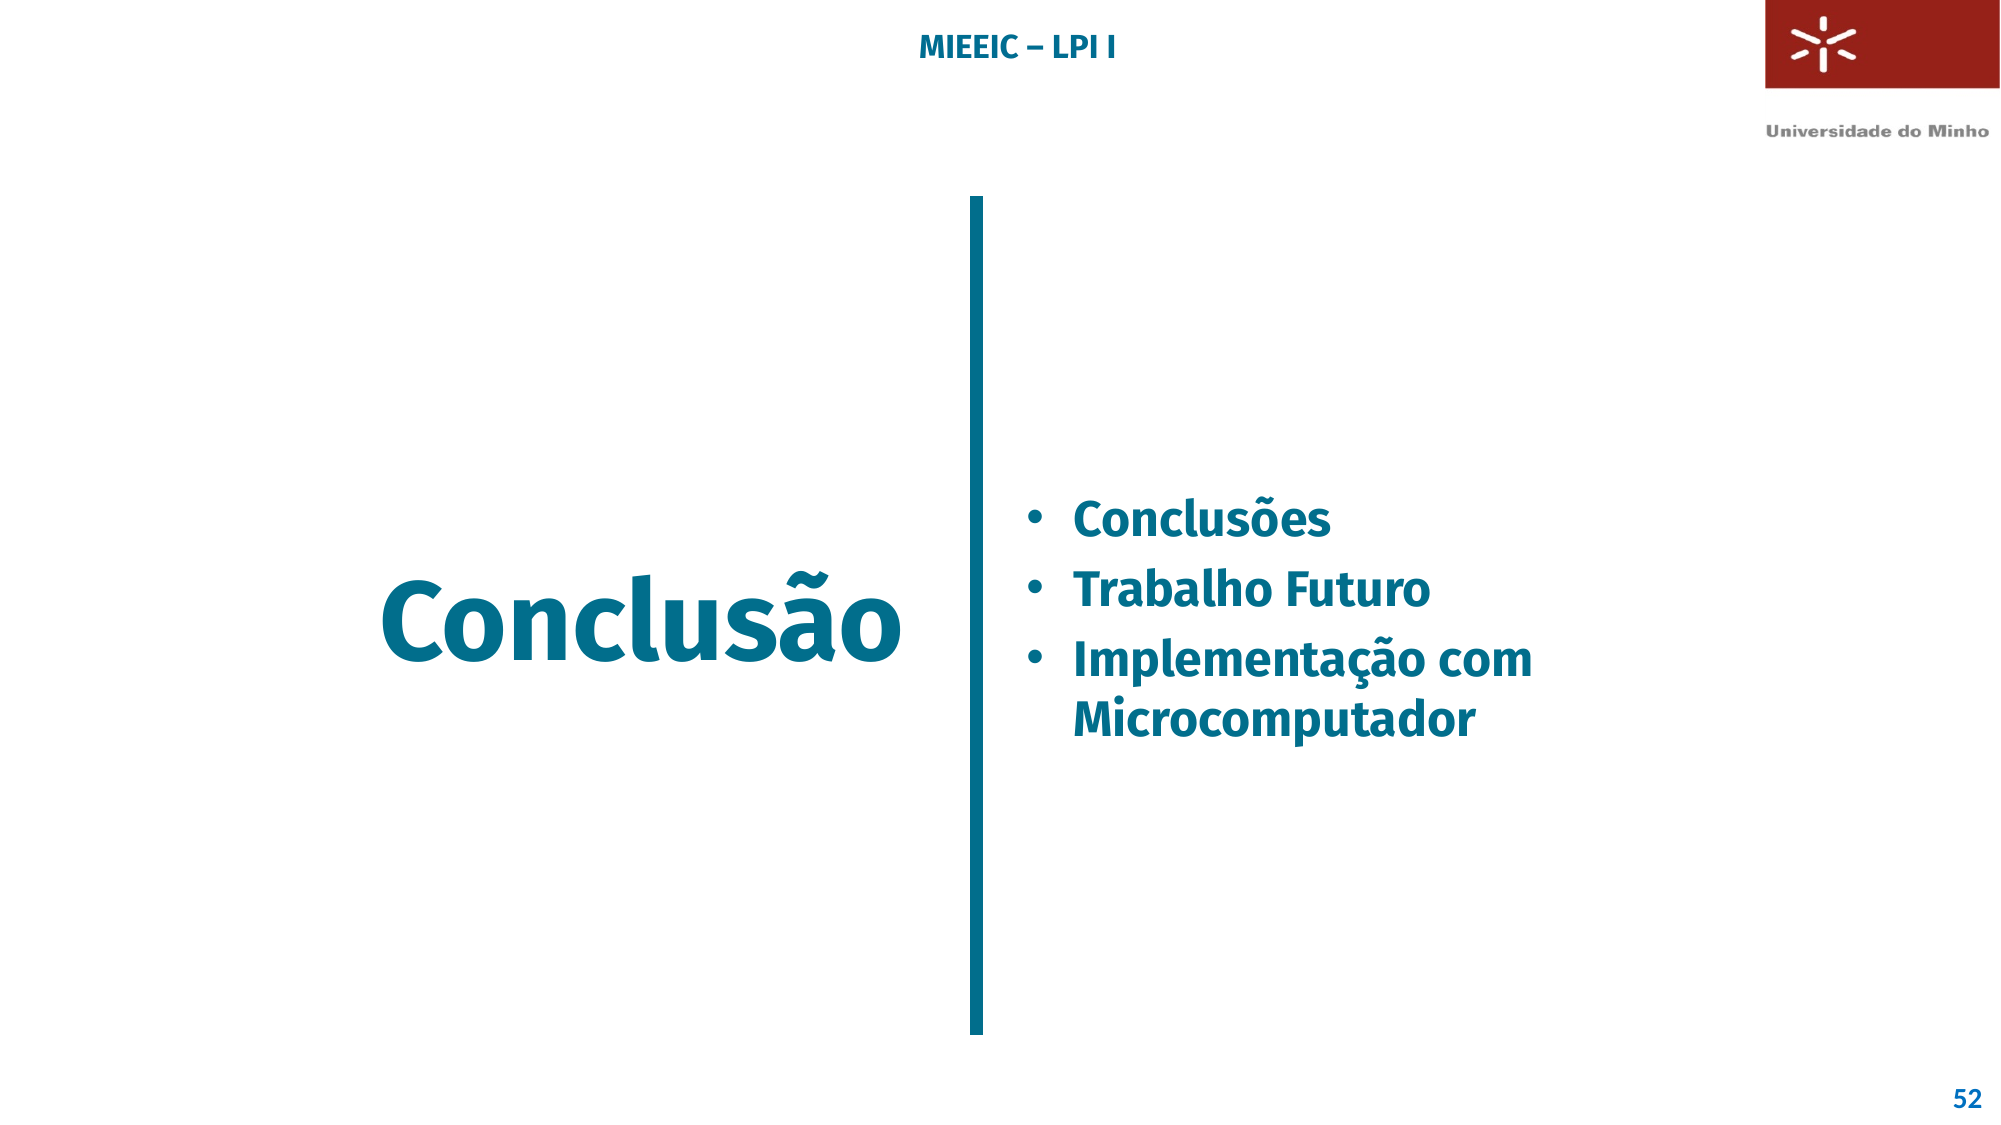

#
Conclusão
Conclusões
Trabalho Futuro
Implementação com Microcomputador